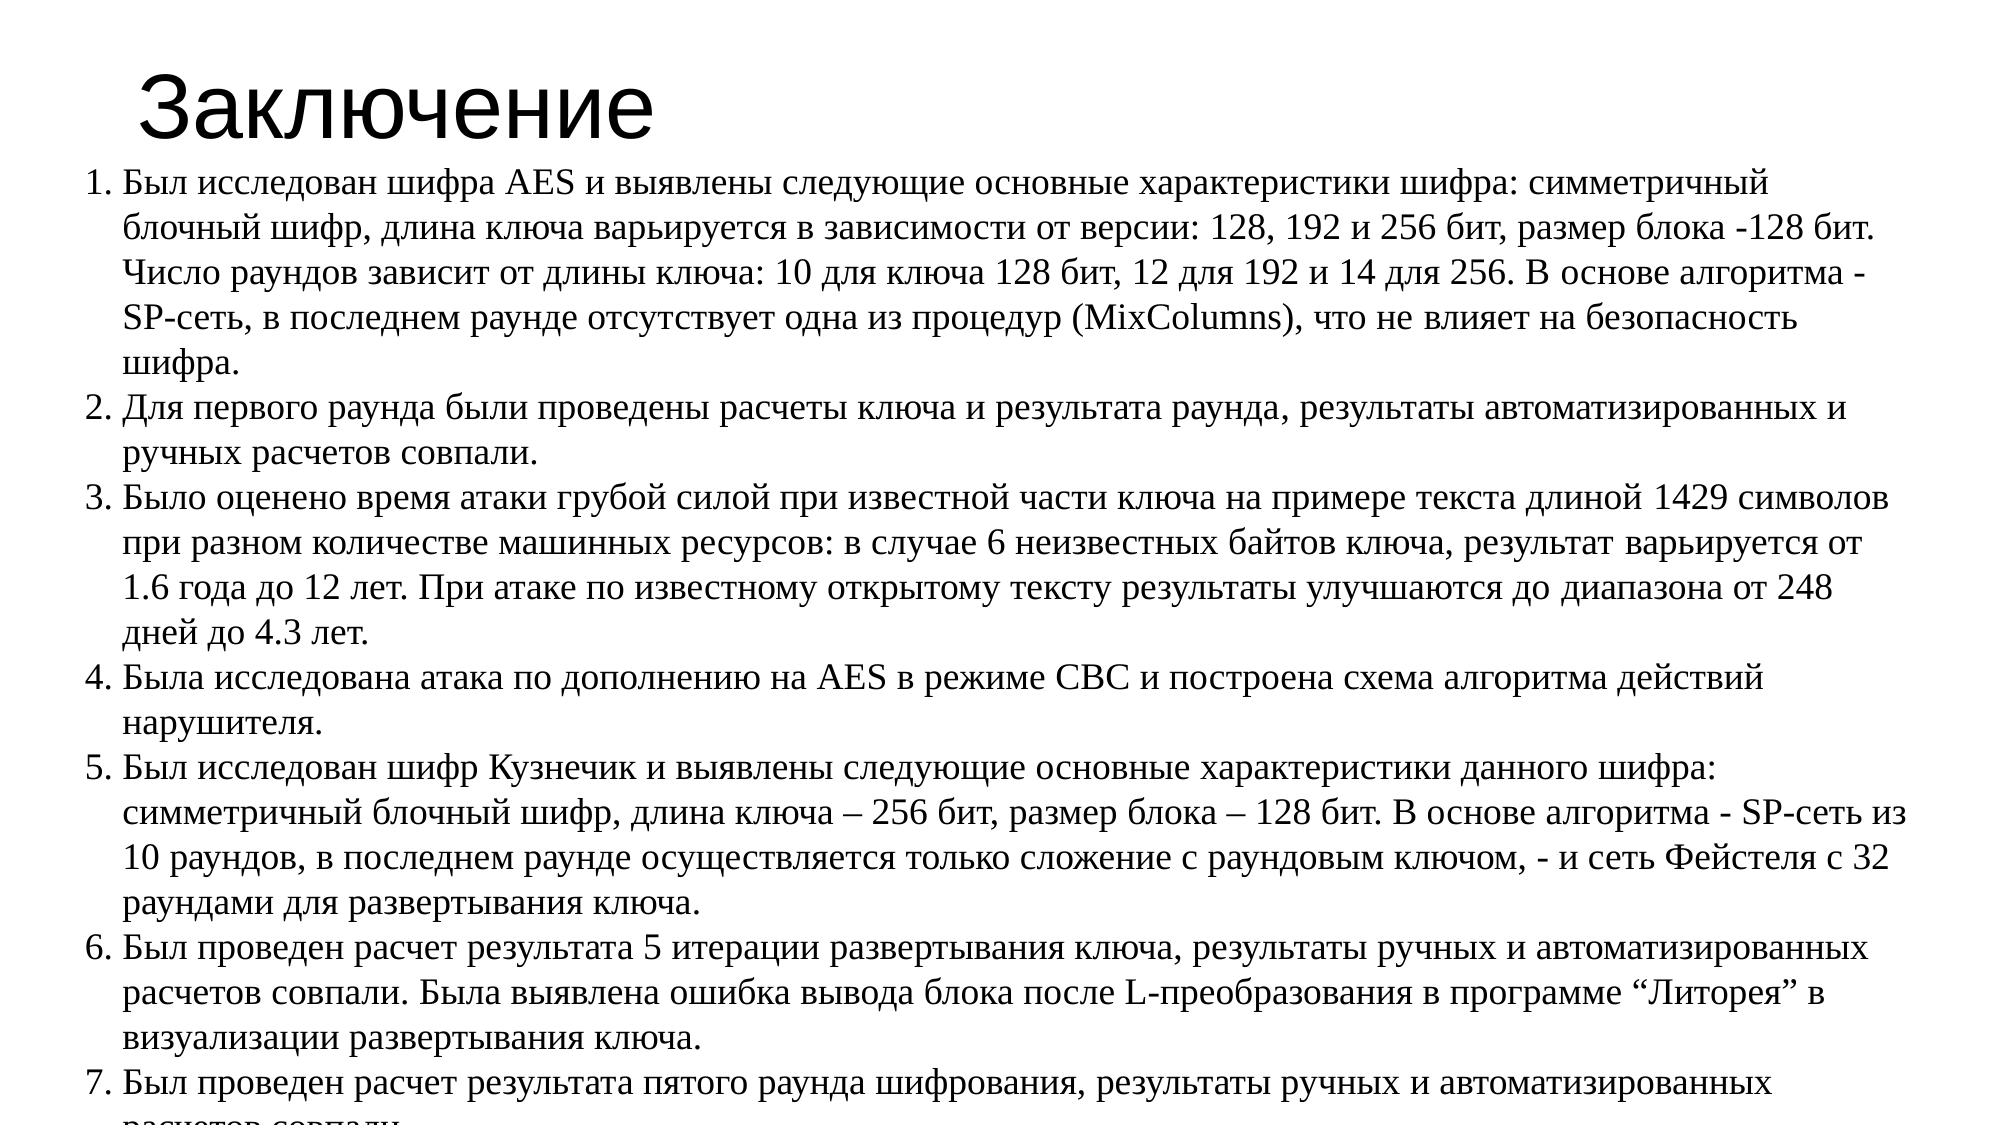

# Заключение
Был исследован шифра AES и выявлены следующие основные характеристики шифра: симметричный блочный шифр, длина ключа варьируется в зависимости от версии: 128, 192 и 256 бит, размер блока -128 бит. Число раундов зависит от длины ключа: 10 для ключа 128 бит, 12 для 192 и 14 для 256. В основе алгоритма - SP-сеть, в последнем раунде отсутствует одна из процедур (MixColumns), что не влияет на безопасность шифра.
Для первого раунда были проведены расчеты ключа и результата раунда, результаты автоматизированных и ручных расчетов совпали.
Было оценено время атаки грубой силой при известной части ключа на примере текста длиной 1429 символов при разном количестве машинных ресурсов: в случае 6 неизвестных байтов ключа, результат варьируется от 1.6 года до 12 лет. При атаке по известному открытому тексту результаты улучшаются до диапазона от 248 дней до 4.3 лет.
Была исследована атака по дополнению на AES в режиме CBC и построена схема алгоритма действий нарушителя.
Был исследован шифр Кузнечик и выявлены следующие основные характеристики данного шифра: симметричный блочный шифр, длина ключа – 256 бит, размер блока – 128 бит. В основе алгоритма - SP-сеть из 10 раундов, в последнем раунде осуществляется только сложение с раундовым ключом, - и сеть Фейстеля с 32 раундами для развертывания ключа.
Был проведен расчет результата 5 итерации развертывания ключа, результаты ручных и автоматизированных расчетов совпали. Была выявлена ошибка вывода блока после L-преобразования в программе “Литорея” в визуализации развертывания ключа.
Был проведен расчет результата пятого раунда шифрования, результаты ручных и автоматизированных расчетов совпали.